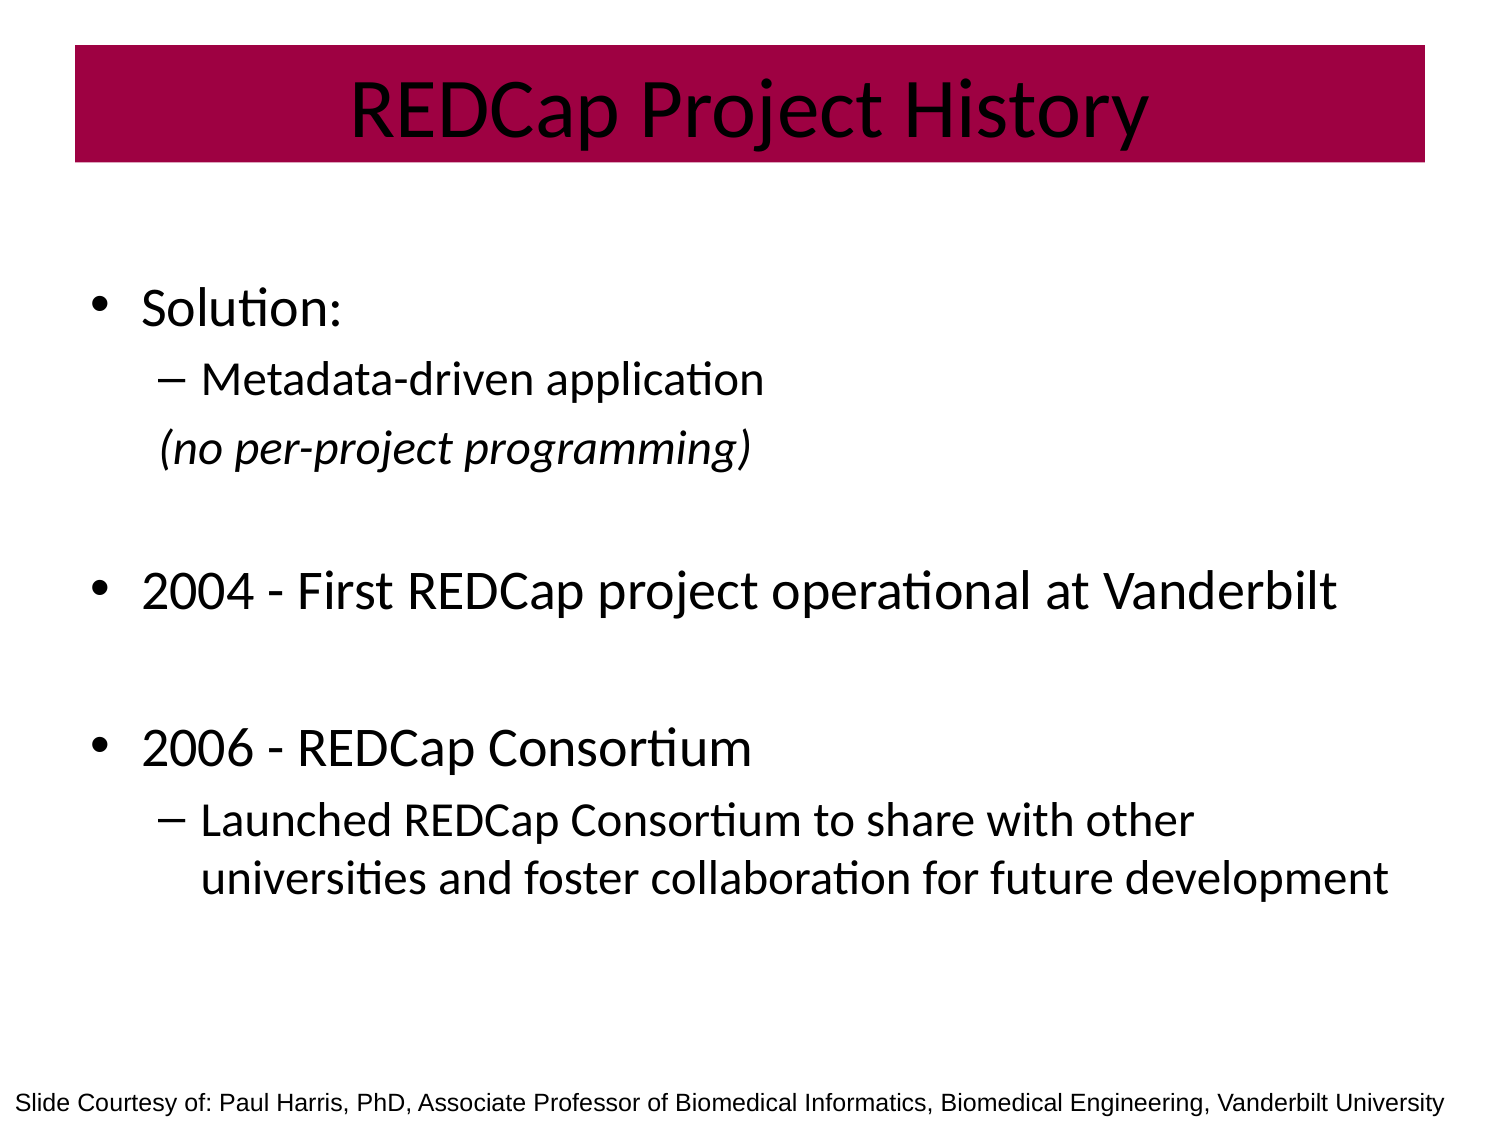

# REDCap Project History
Solution:
Metadata-driven application
	(no per-project programming)

2004 - First REDCap project operational at Vanderbilt

2006 - REDCap Consortium
Launched REDCap Consortium to share with other universities and foster collaboration for future development
Slide Courtesy of: Paul Harris, PhD, Associate Professor of Biomedical Informatics, Biomedical Engineering, Vanderbilt University